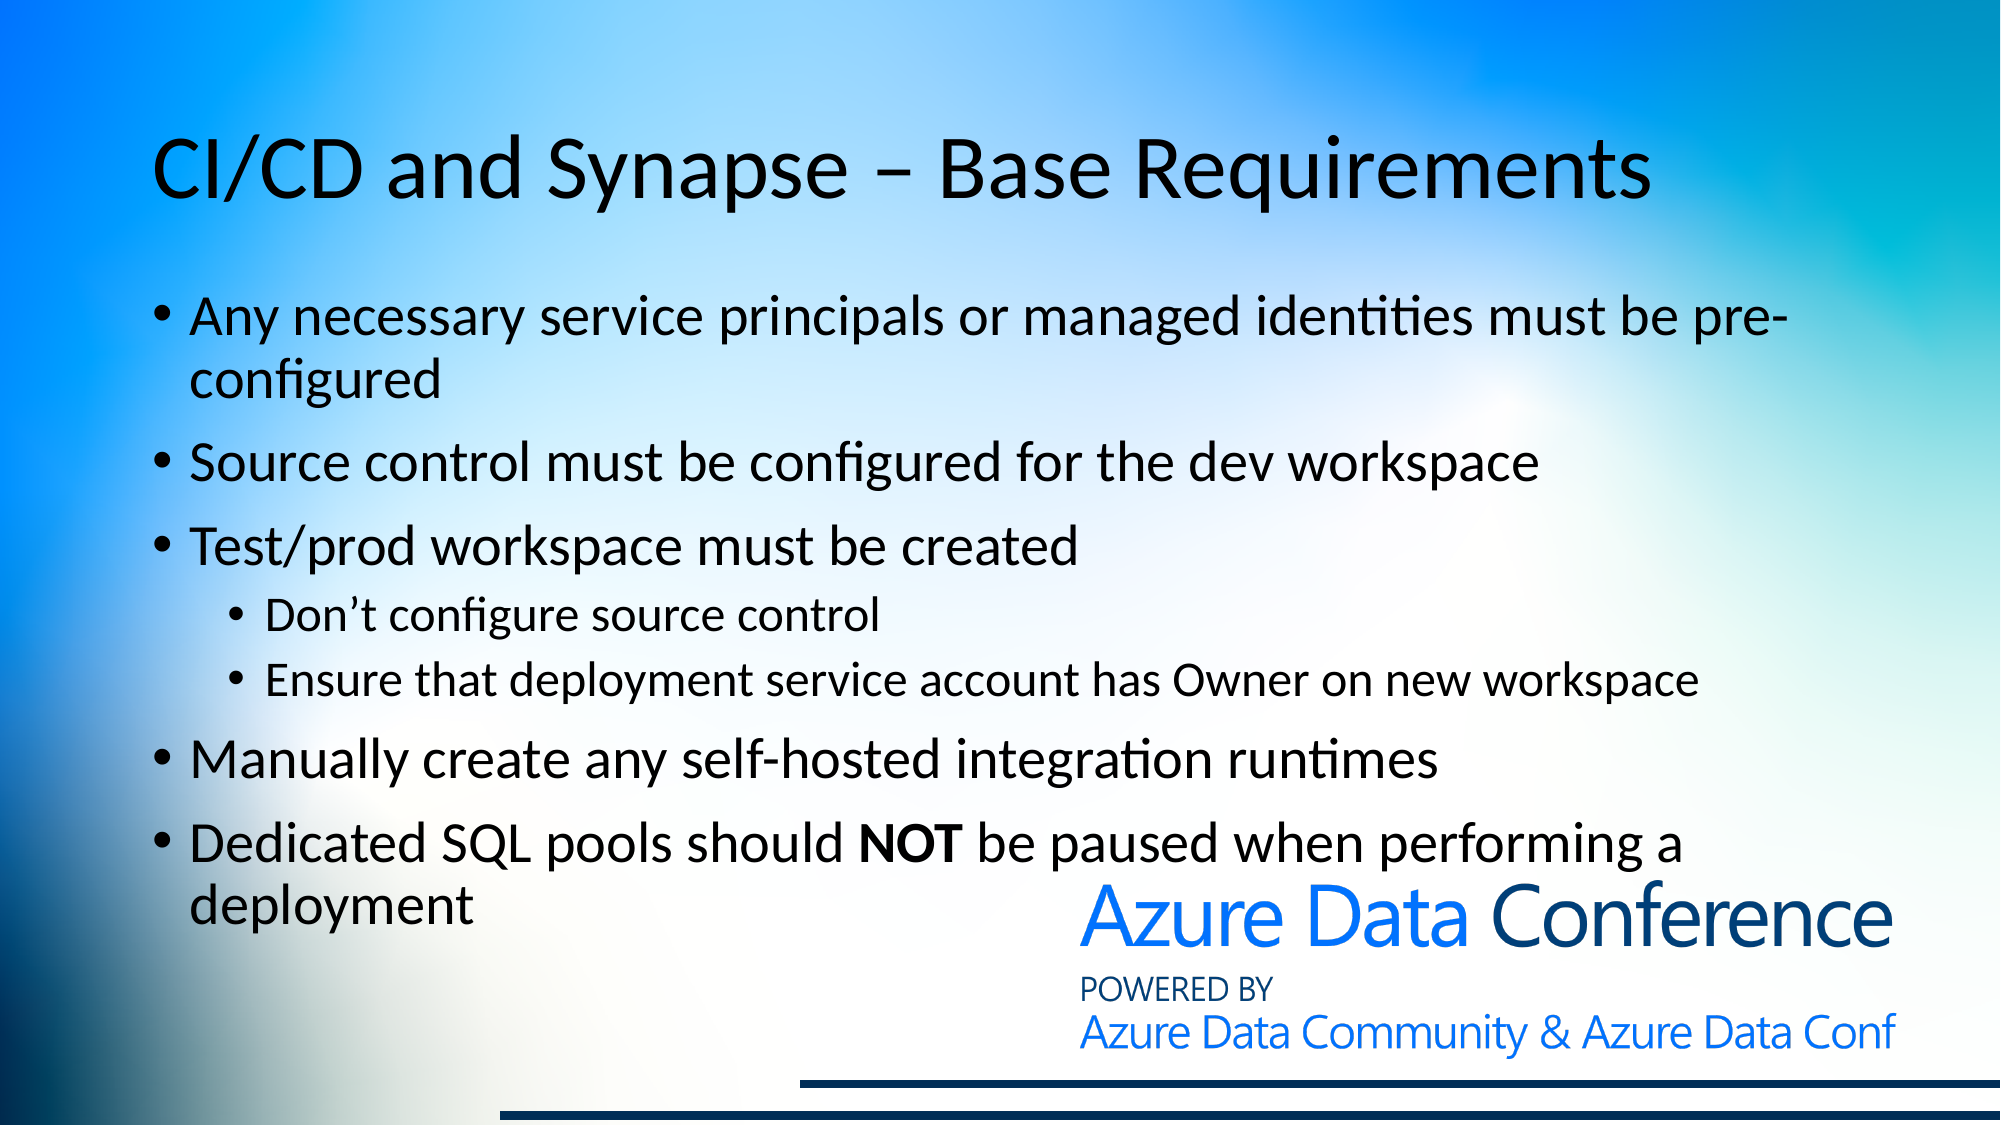

# CI/CD and Synapse – Base Requirements
Any necessary service principals or managed identities must be pre-configured
Source control must be configured for the dev workspace
Test/prod workspace must be created
Don’t configure source control
Ensure that deployment service account has Owner on new workspace
Manually create any self-hosted integration runtimes
Dedicated SQL pools should NOT be paused when performing a deployment